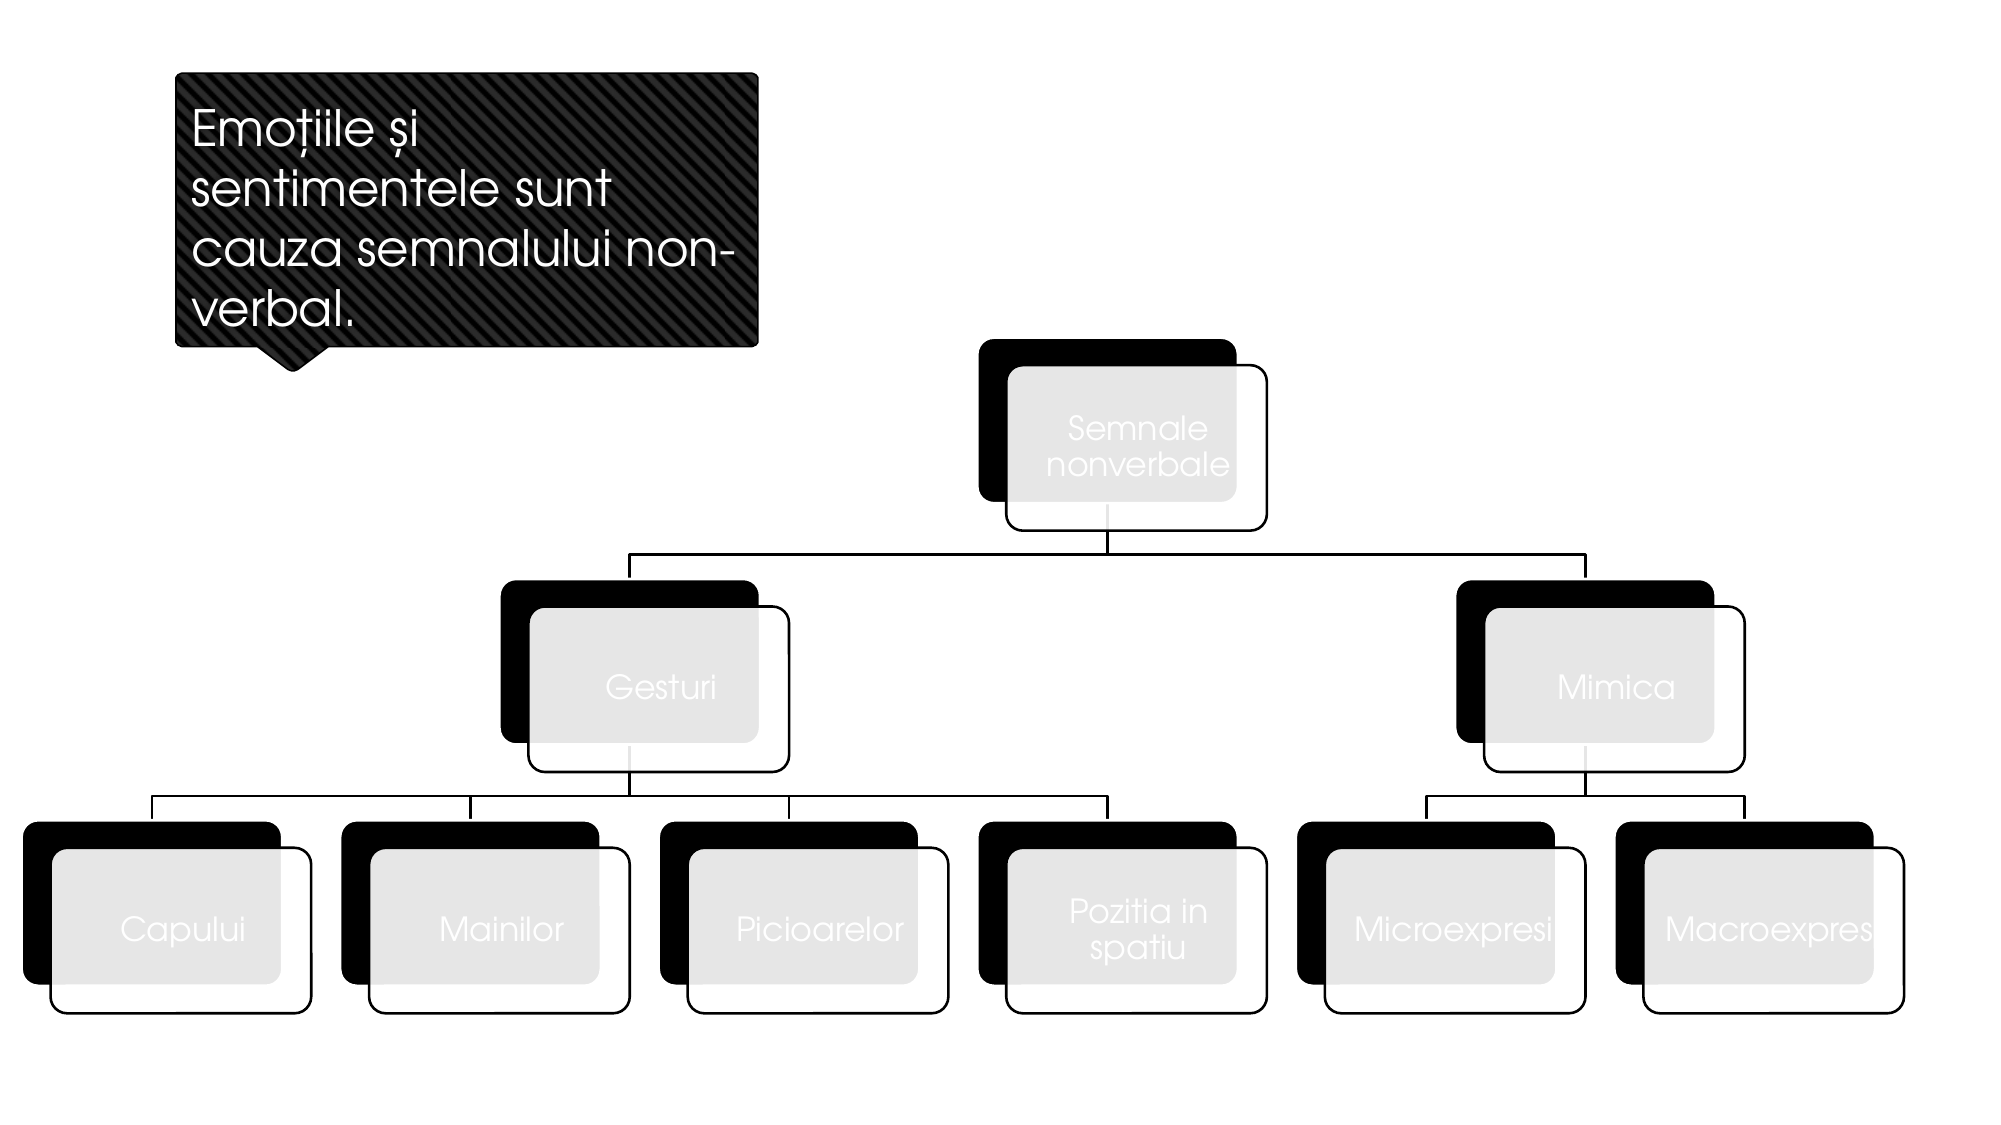

Semnale nonverbale
Gesturi
Capului
Mainilor
Picioarelor
Pozitia in spatiu
Mimica
Microexpresii
Macroexpresii
# Emoțiile și sentimentele sunt cauza semnalului non-verbal.